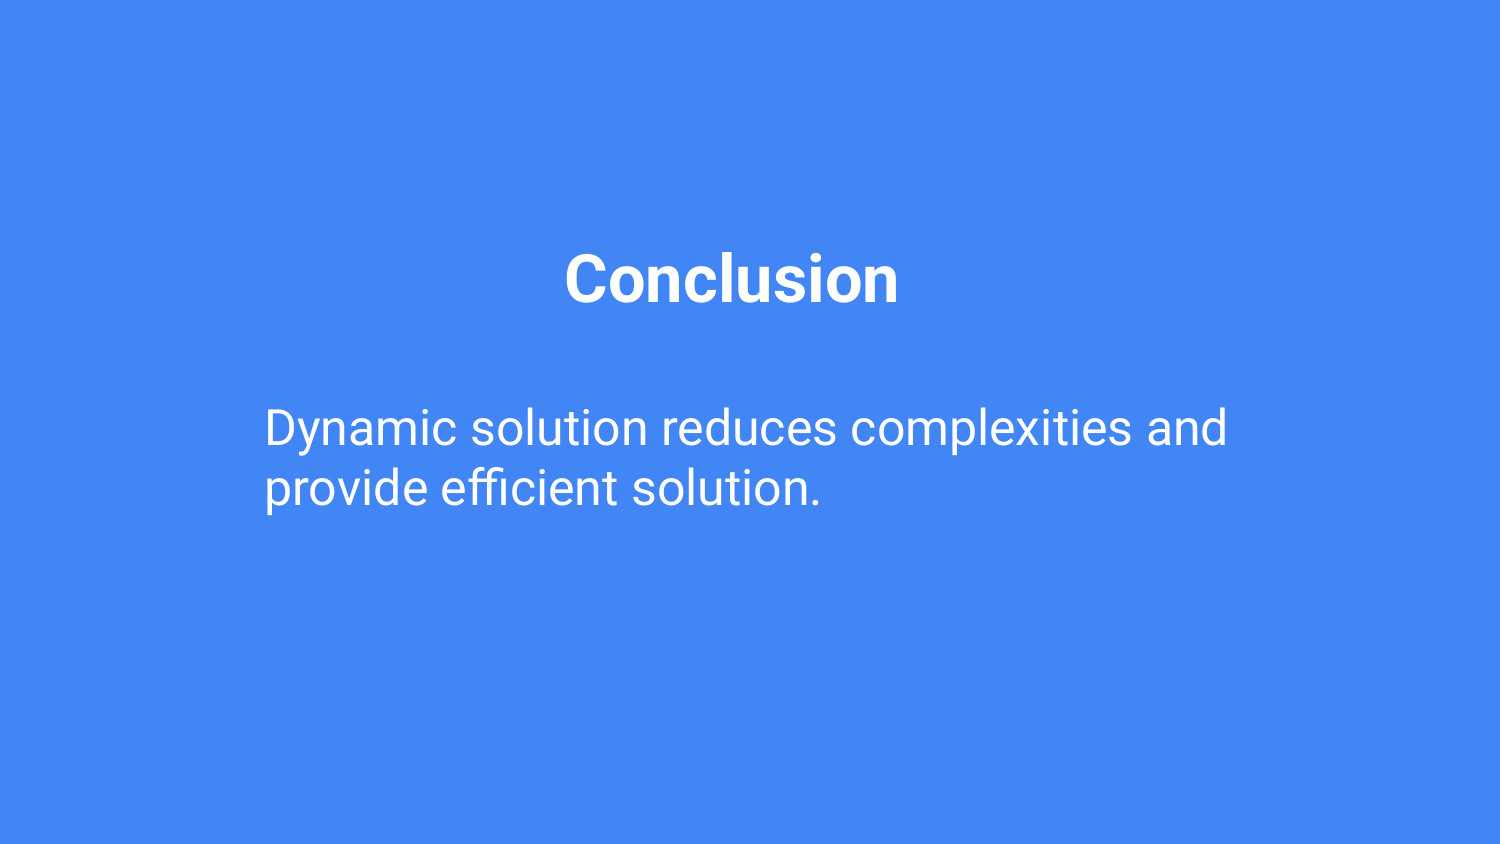

# Conclusion Dynamic solution reduces complexities and provide efficient solution.